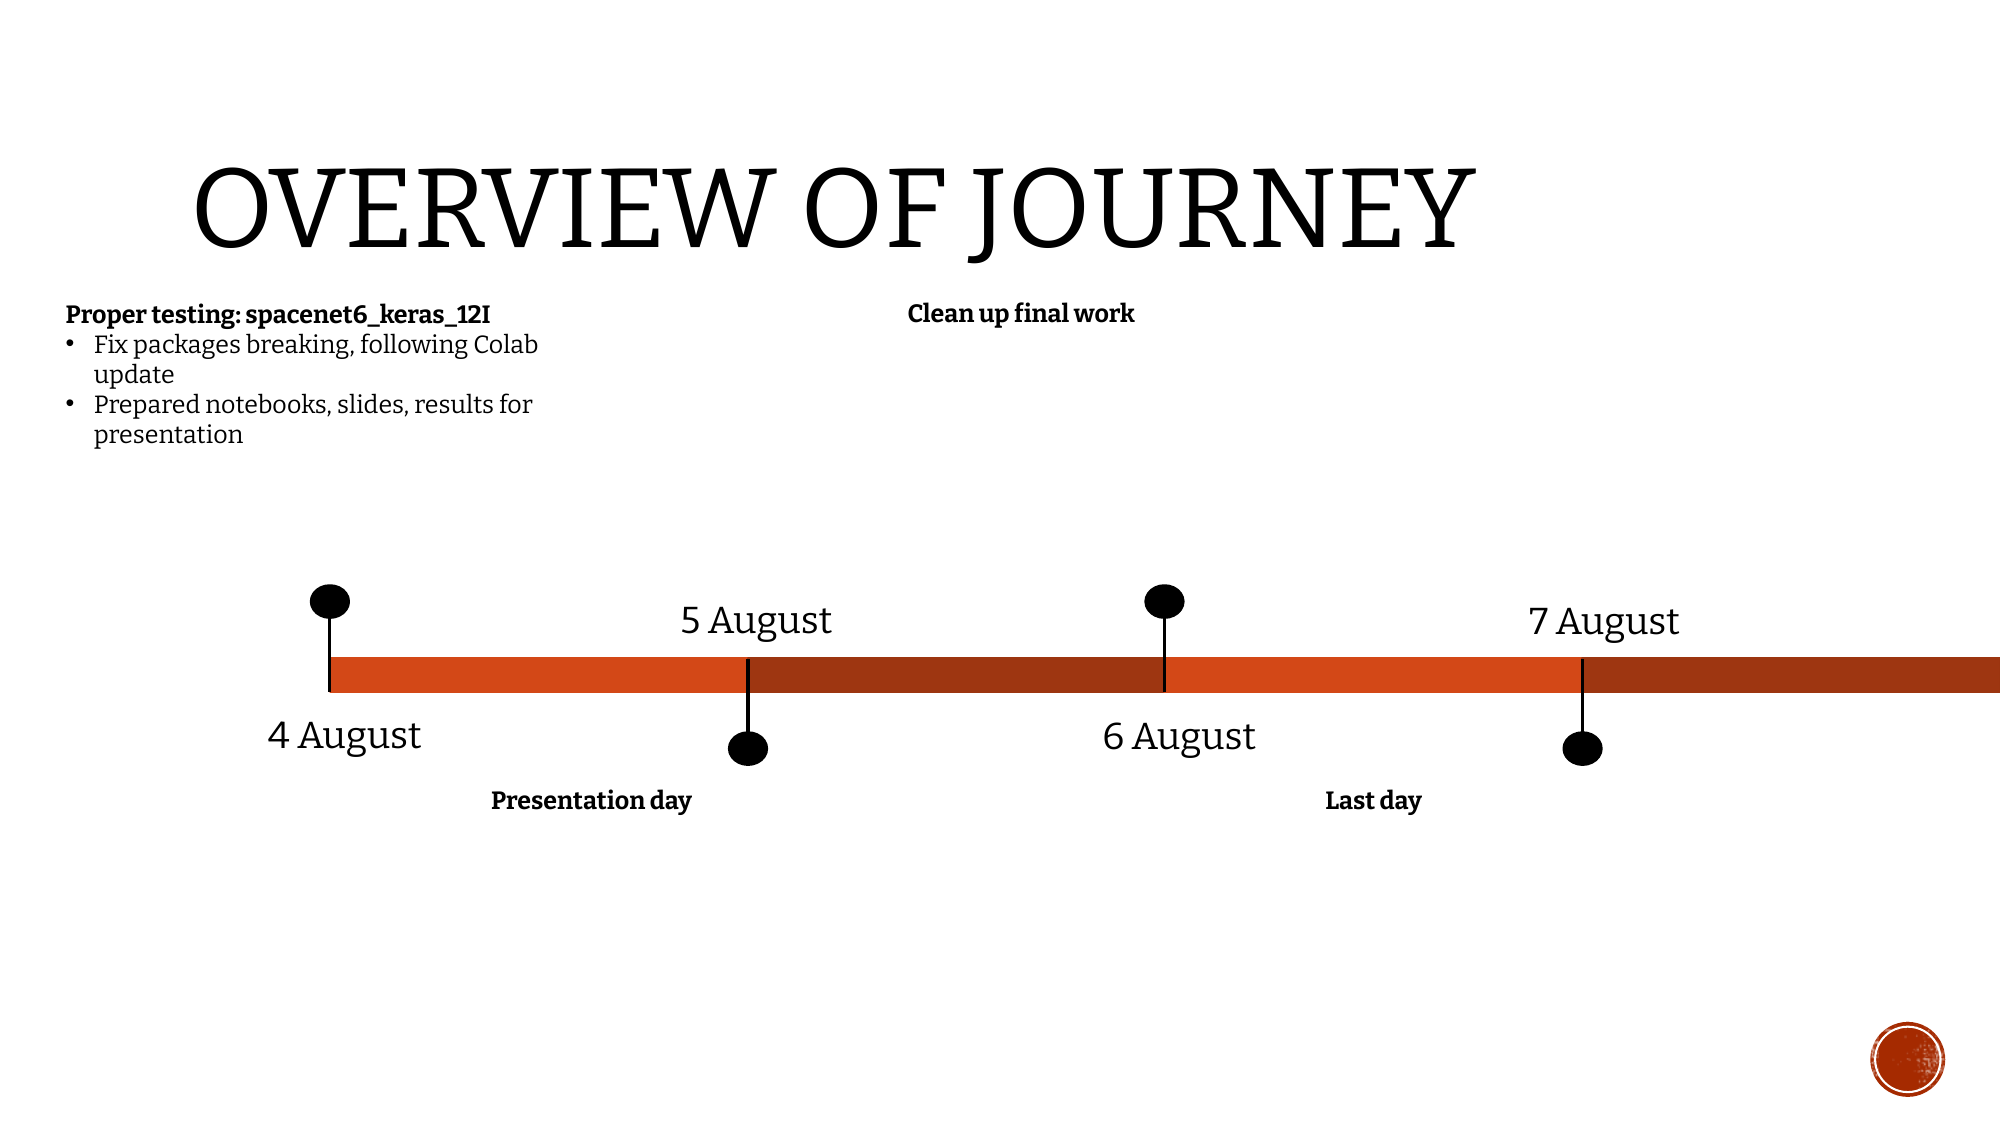

# Overview of Journey
Clean up final work
Proper testing: spacenet6_keras_12I
Fix packages breaking, following Colab update
Prepared notebooks, slides, results for presentation

5 August
7 August
4 August
6 August
Presentation day
Last day